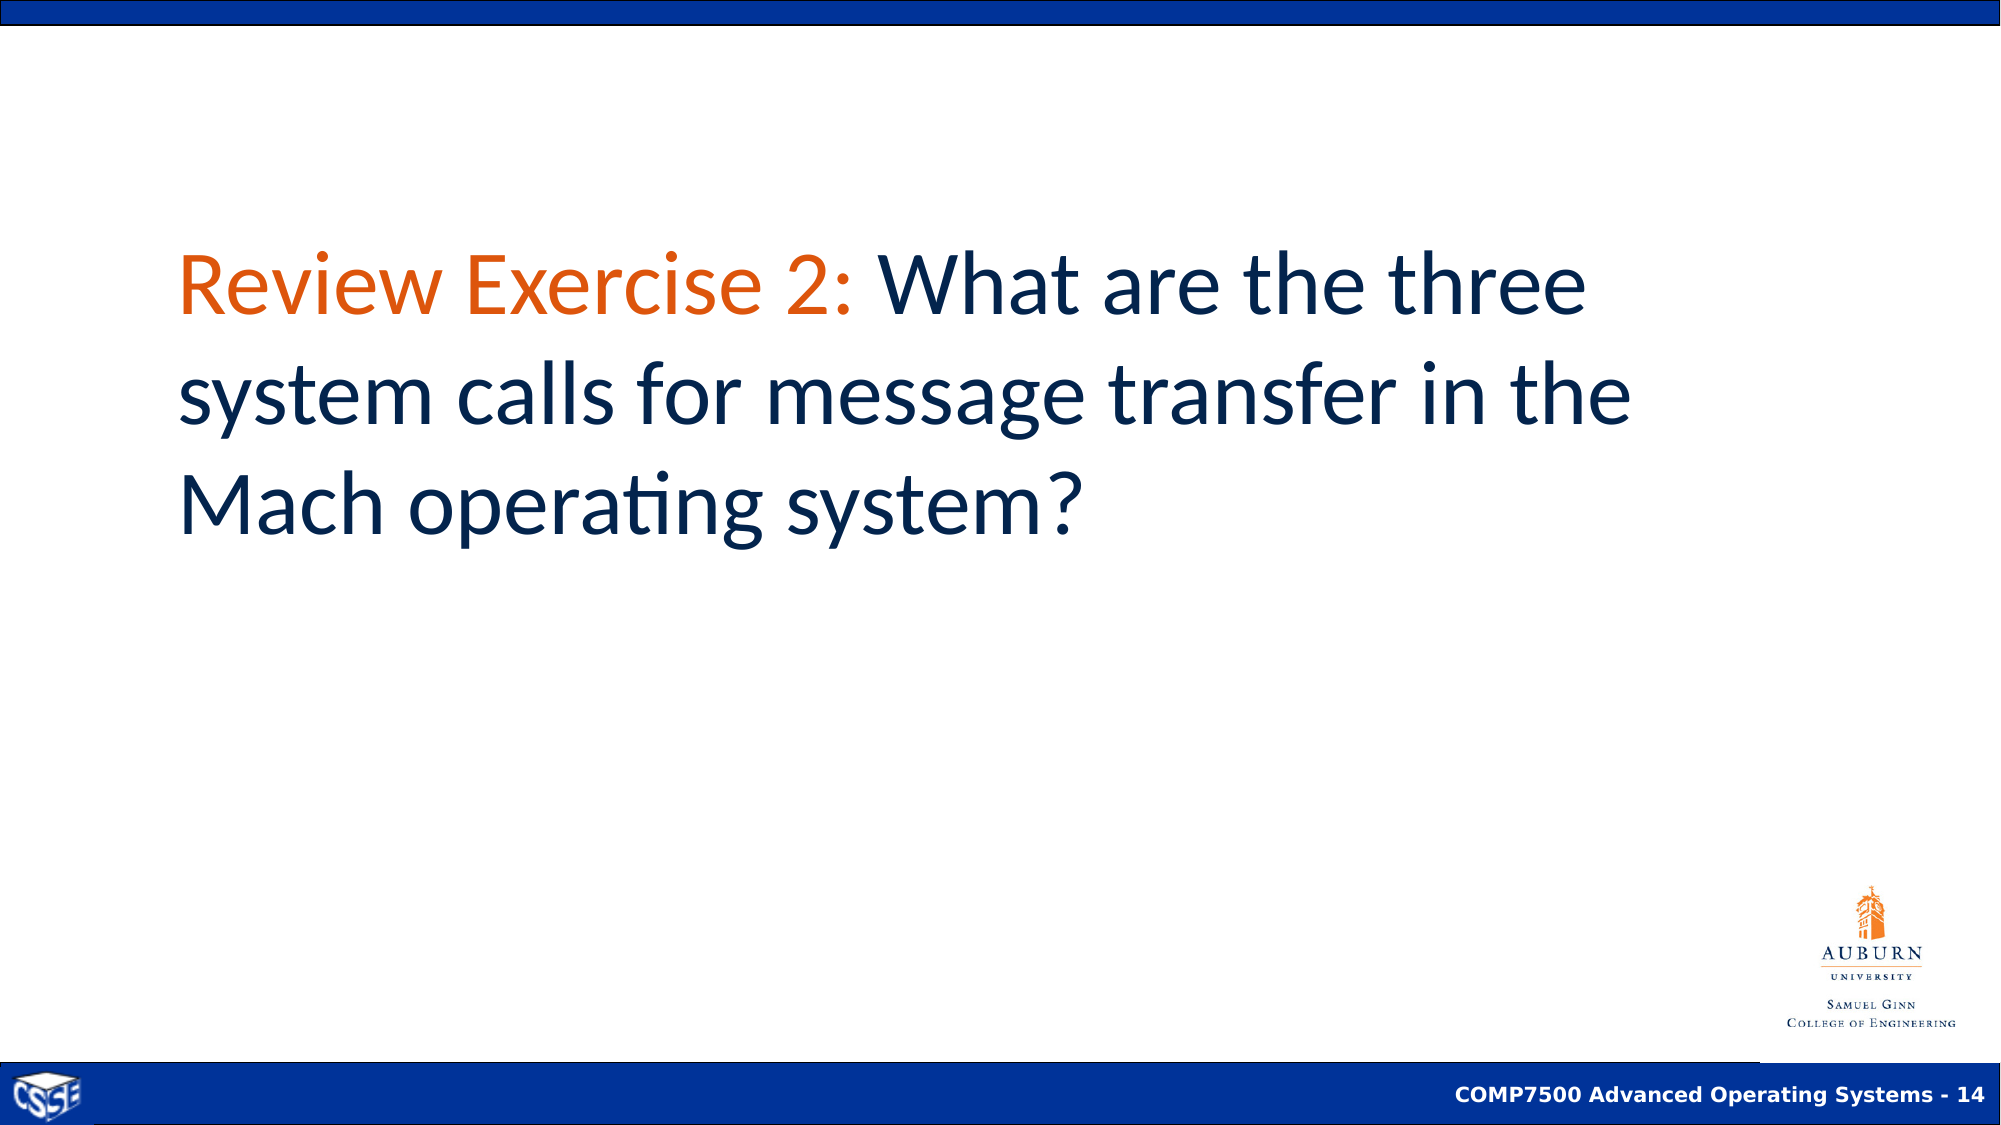

# Review Exercise 2: What are the three system calls for message transfer in the Mach operating system?